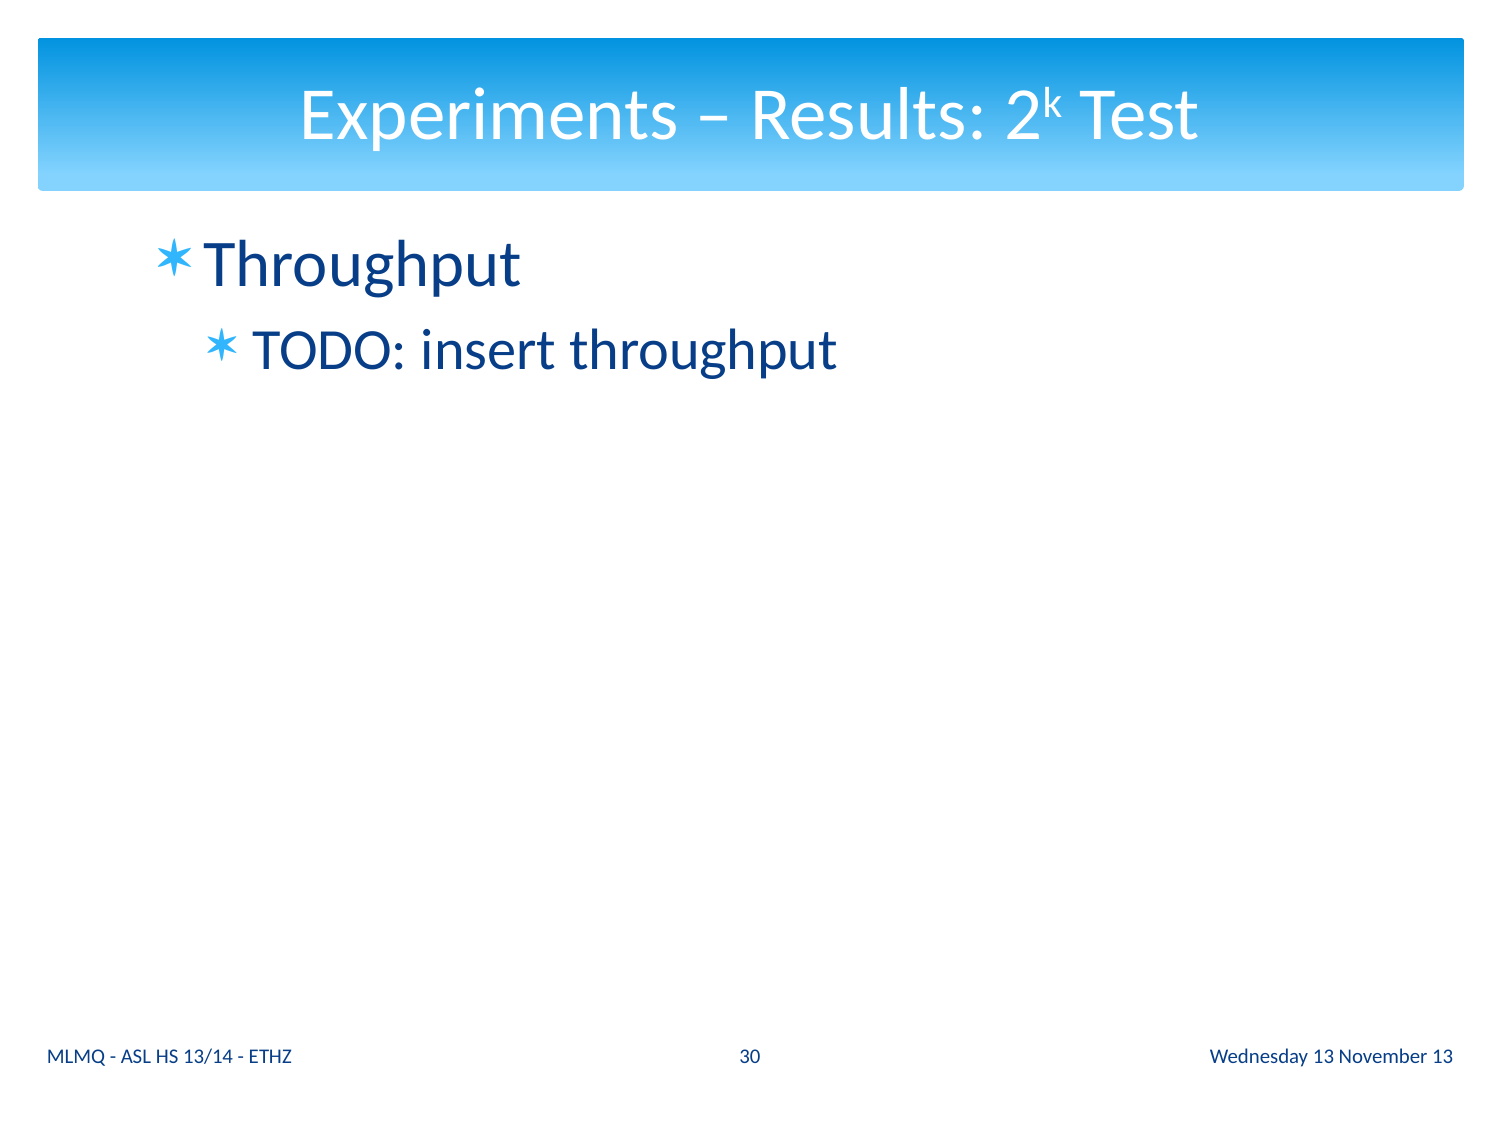

# Experiments – Results: 2k Test
Throughput
TODO: insert throughput
30
MLMQ - ASL HS 13/14 - ETHZ
Wednesday 13 November 13